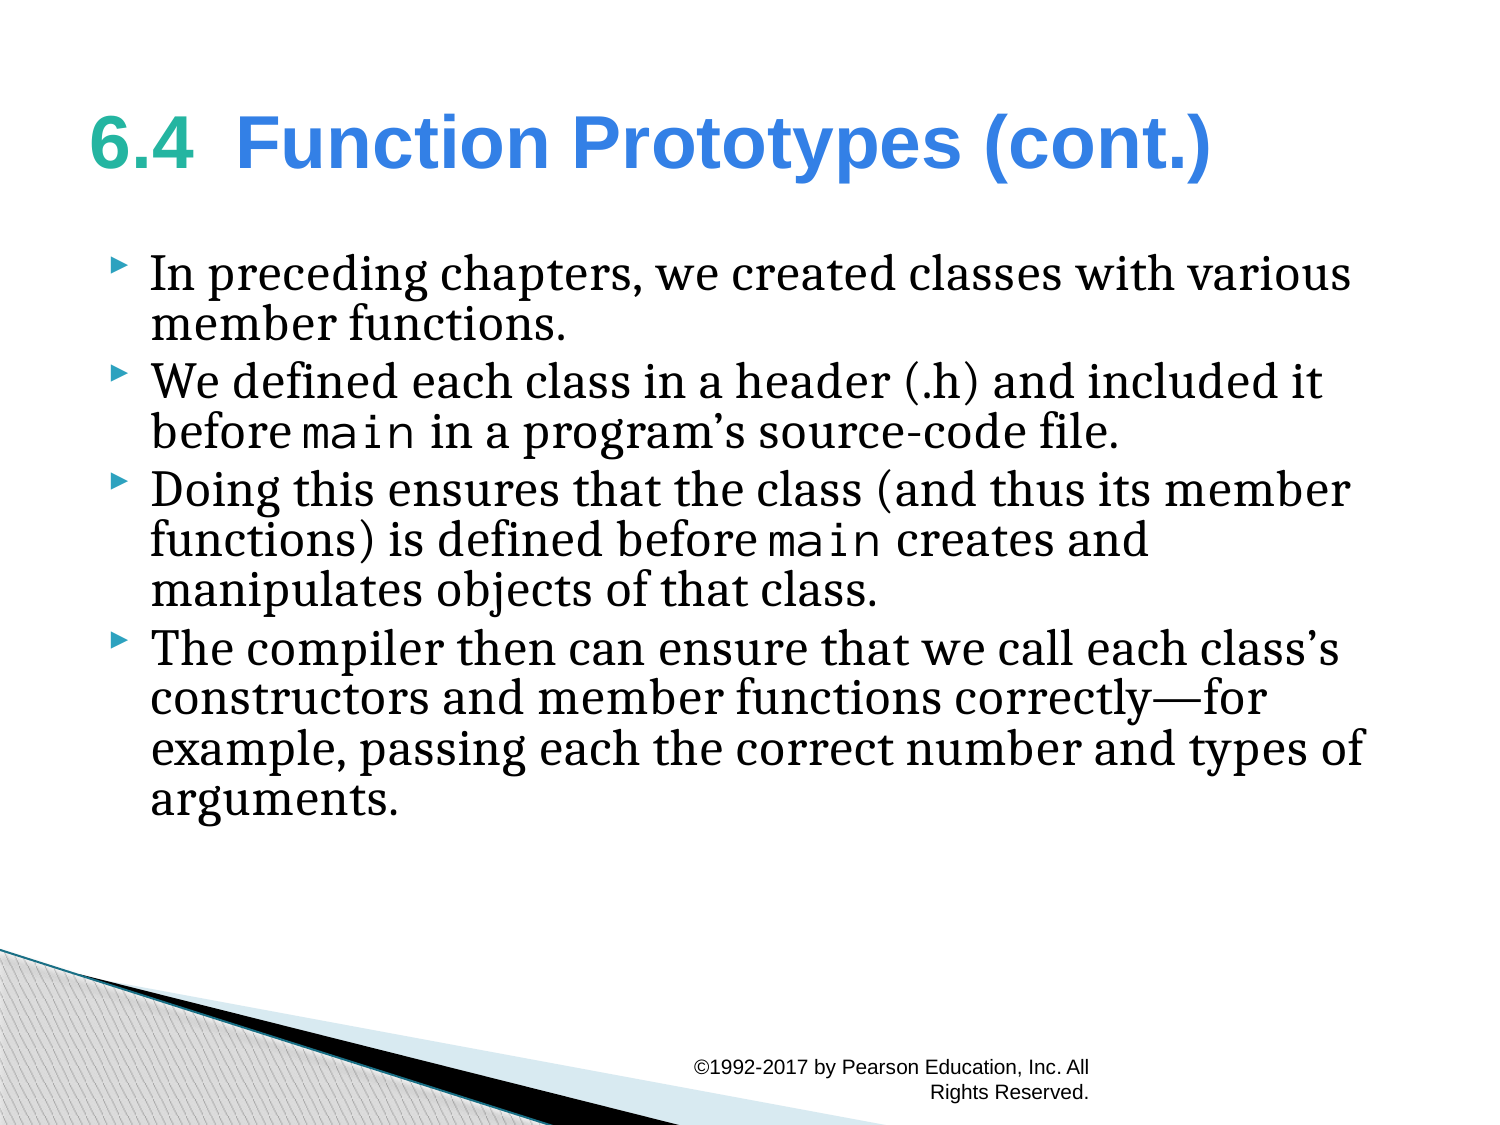

# 6.4  Function Prototypes (cont.)
In preceding chapters, we created classes with various member functions.
We defined each class in a header (.h) and included it before main in a program’s source-code file.
Doing this ensures that the class (and thus its member functions) is defined before main creates and manipulates objects of that class.
The compiler then can ensure that we call each class’s constructors and member functions correctly—for example, passing each the correct number and types of arguments.

©1992-2017 by Pearson Education, Inc. All Rights Reserved.